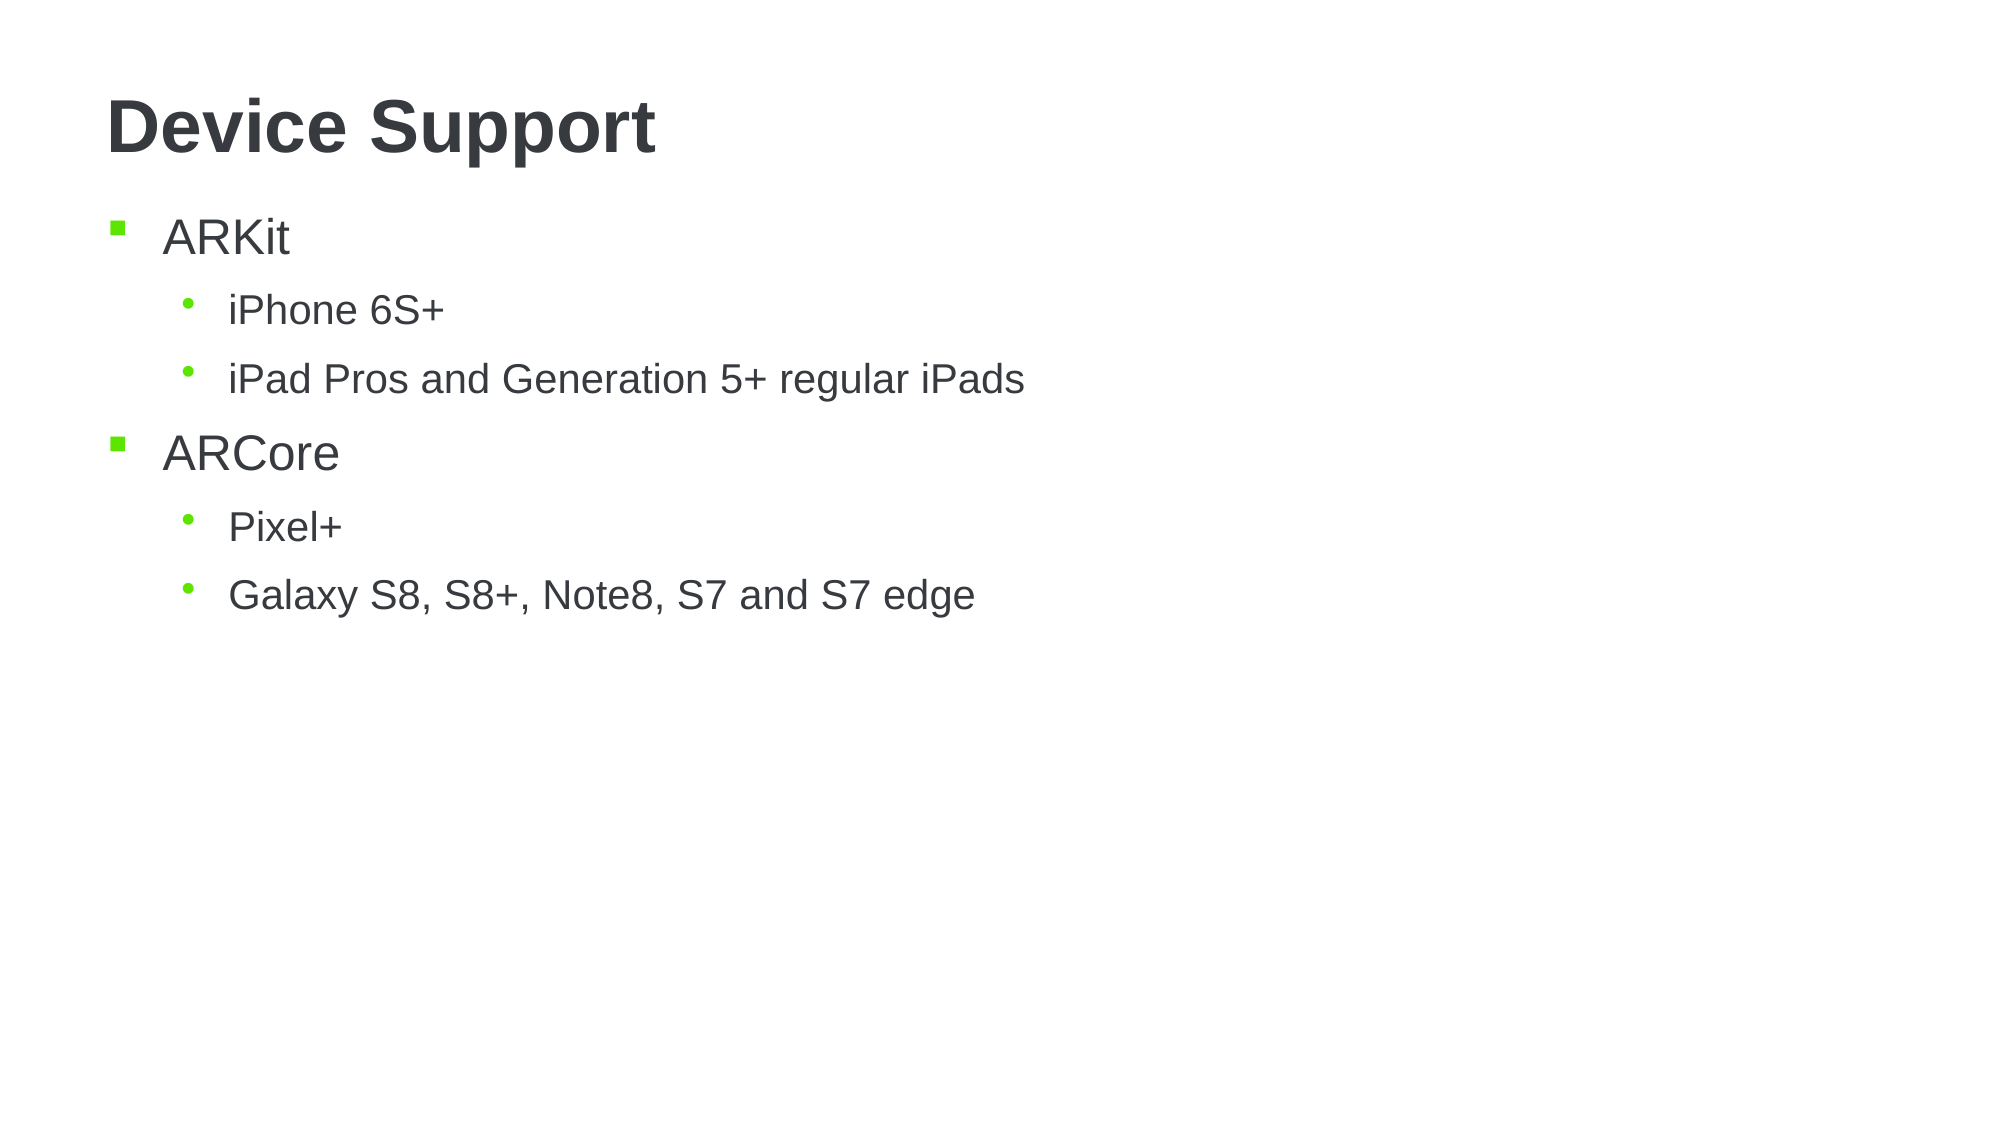

# Device Support
ARKit
iPhone 6S+
iPad Pros and Generation 5+ regular iPads
ARCore
Pixel+
Galaxy S8, S8+, Note8, S7 and S7 edge